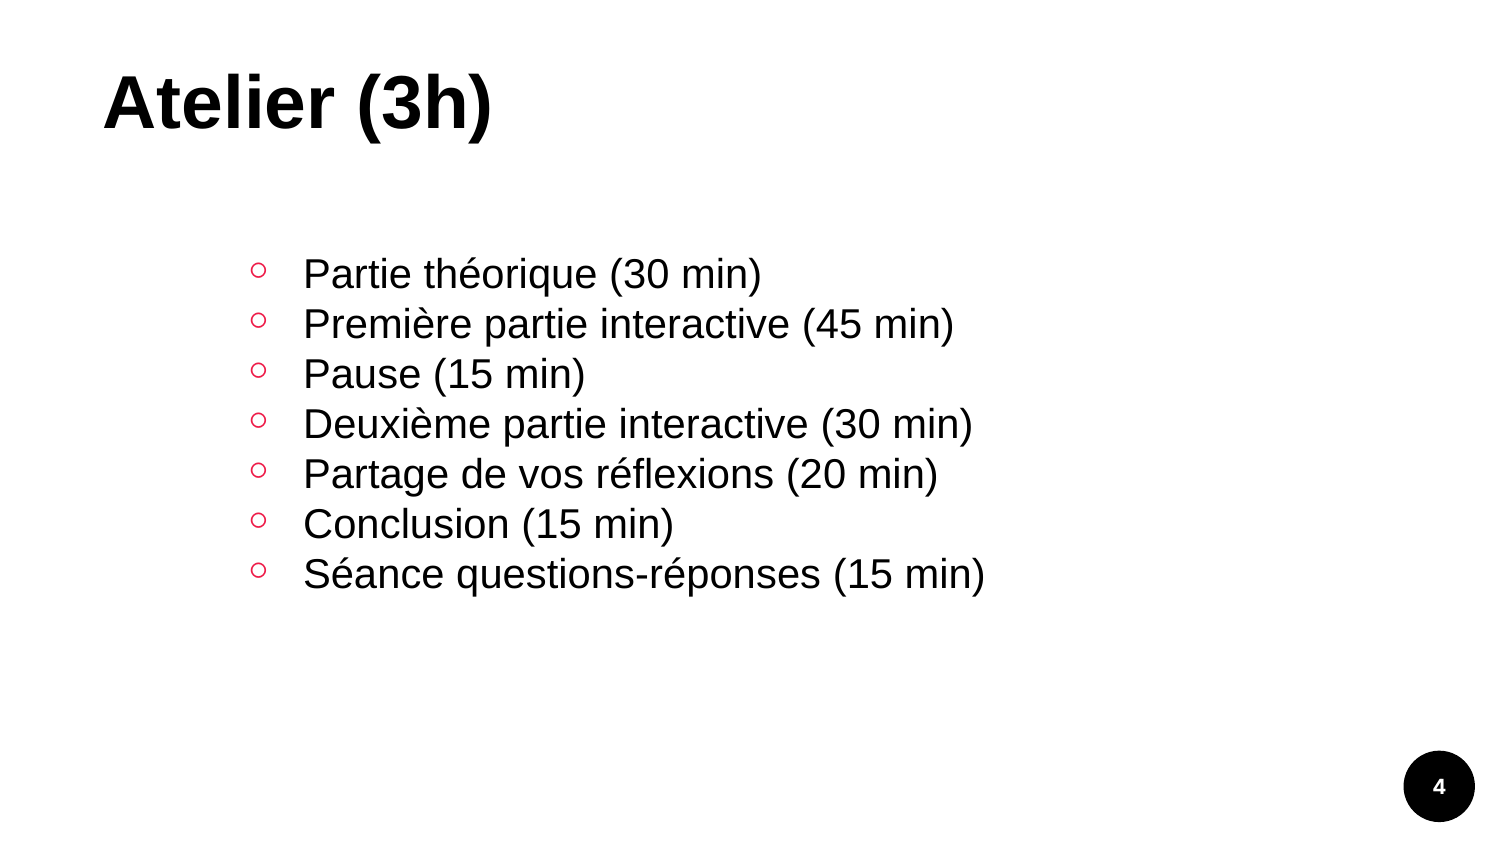

# Atelier (3h)
Partie théorique (30 min)
Première partie interactive (45 min)
Pause (15 min)
Deuxième partie interactive (30 min)
Partage de vos réflexions (20 min)
Conclusion (15 min)
Séance questions-réponses (15 min)
4